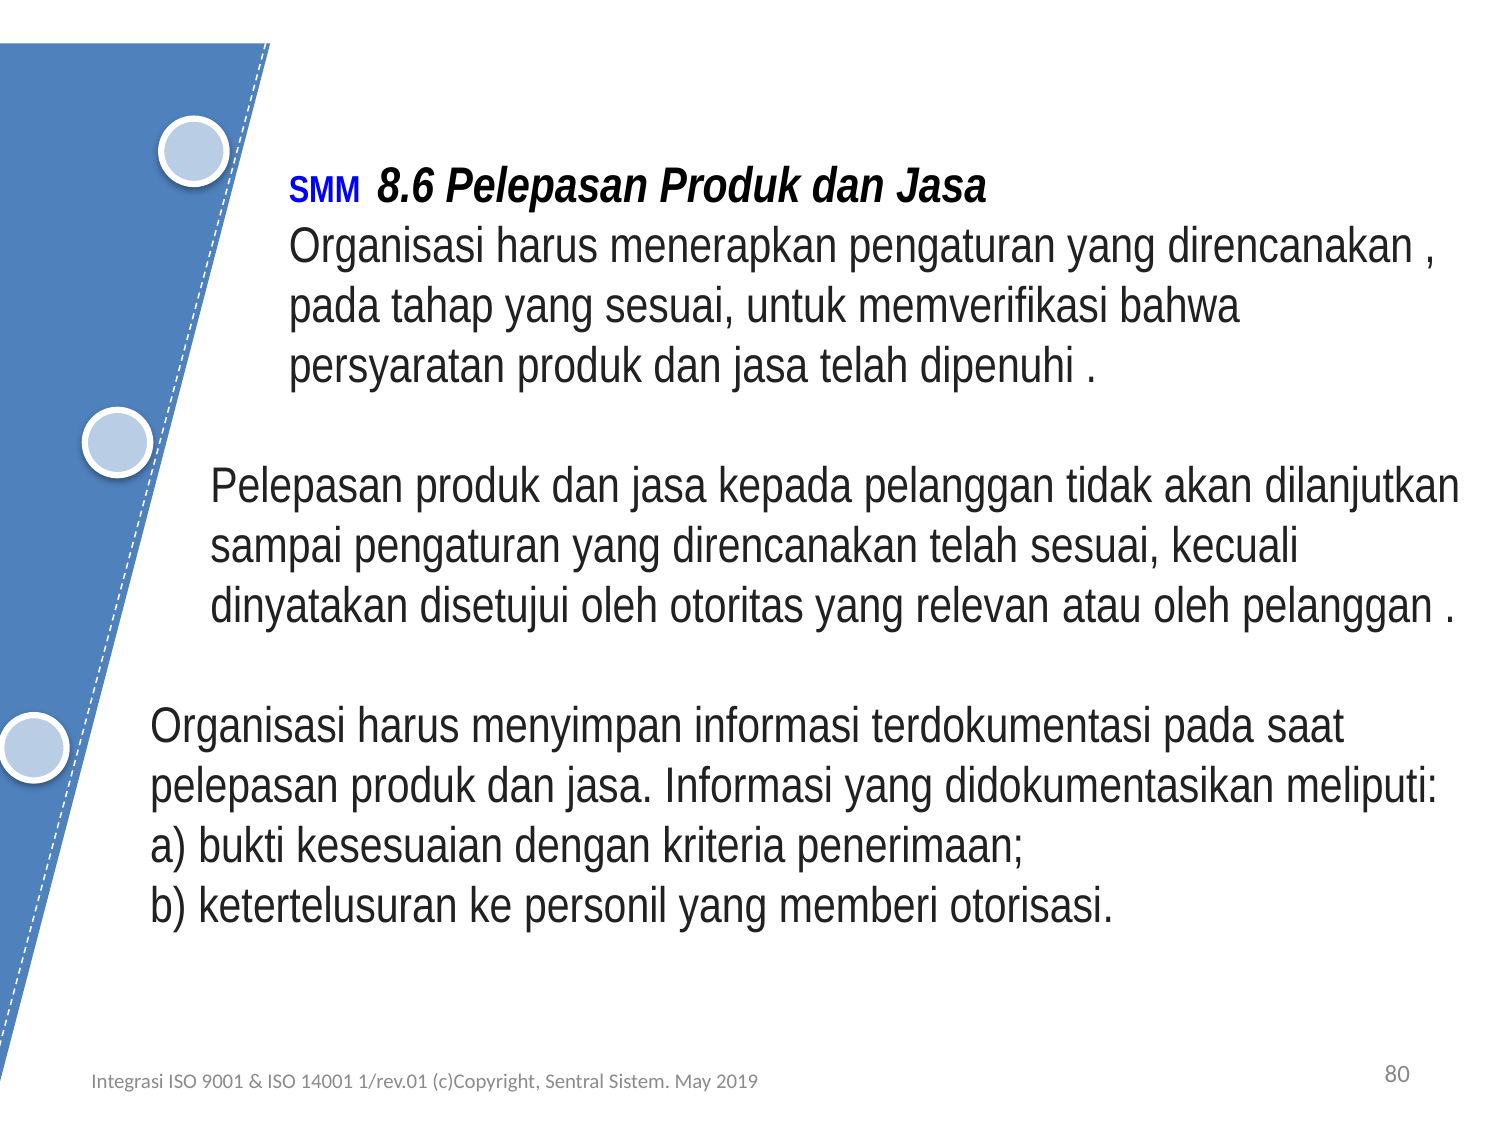

SMM  8.6 Pelepasan Produk dan Jasa
Organisasi harus menerapkan pengaturan yang direncanakan , pada tahap yang sesuai, untuk memverifikasi bahwa persyaratan produk dan jasa telah dipenuhi .

Pelepasan produk dan jasa kepada pelanggan tidak akan dilanjutkan sampai pengaturan yang direncanakan telah sesuai, kecuali dinyatakan disetujui oleh otoritas yang relevan atau oleh pelanggan .

Organisasi harus menyimpan informasi terdokumentasi pada saat pelepasan produk dan jasa. Informasi yang didokumentasikan meliputi:
 bukti kesesuaian dengan kriteria penerimaan;
 ketertelusuran ke personil yang memberi otorisasi.

80
Integrasi ISO 9001 & ISO 14001 1/rev.01 (c)Copyright, Sentral Sistem. May 2019